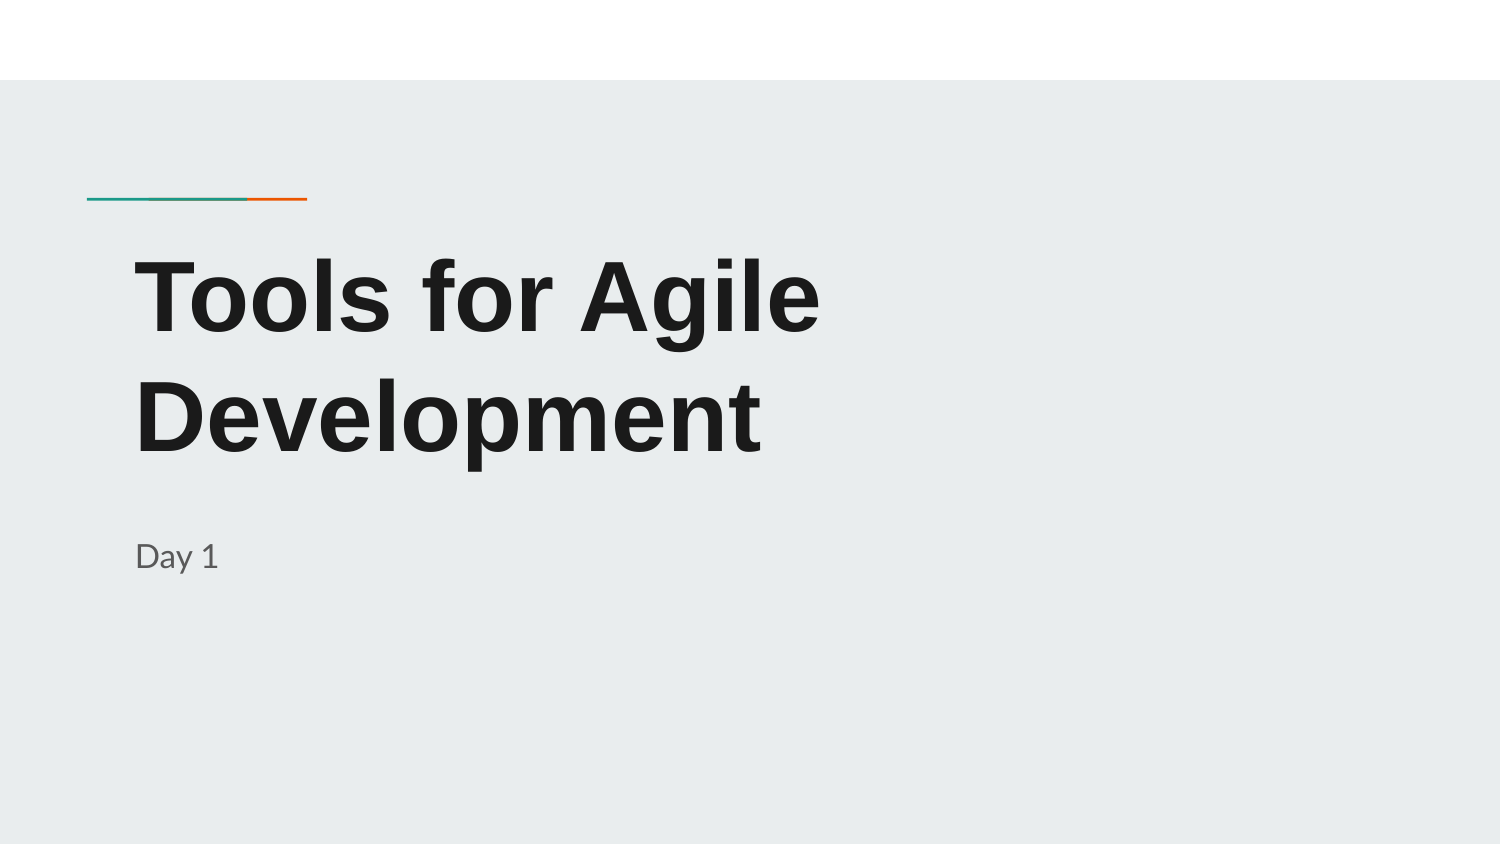

# Tools for Agile Development
Day 1